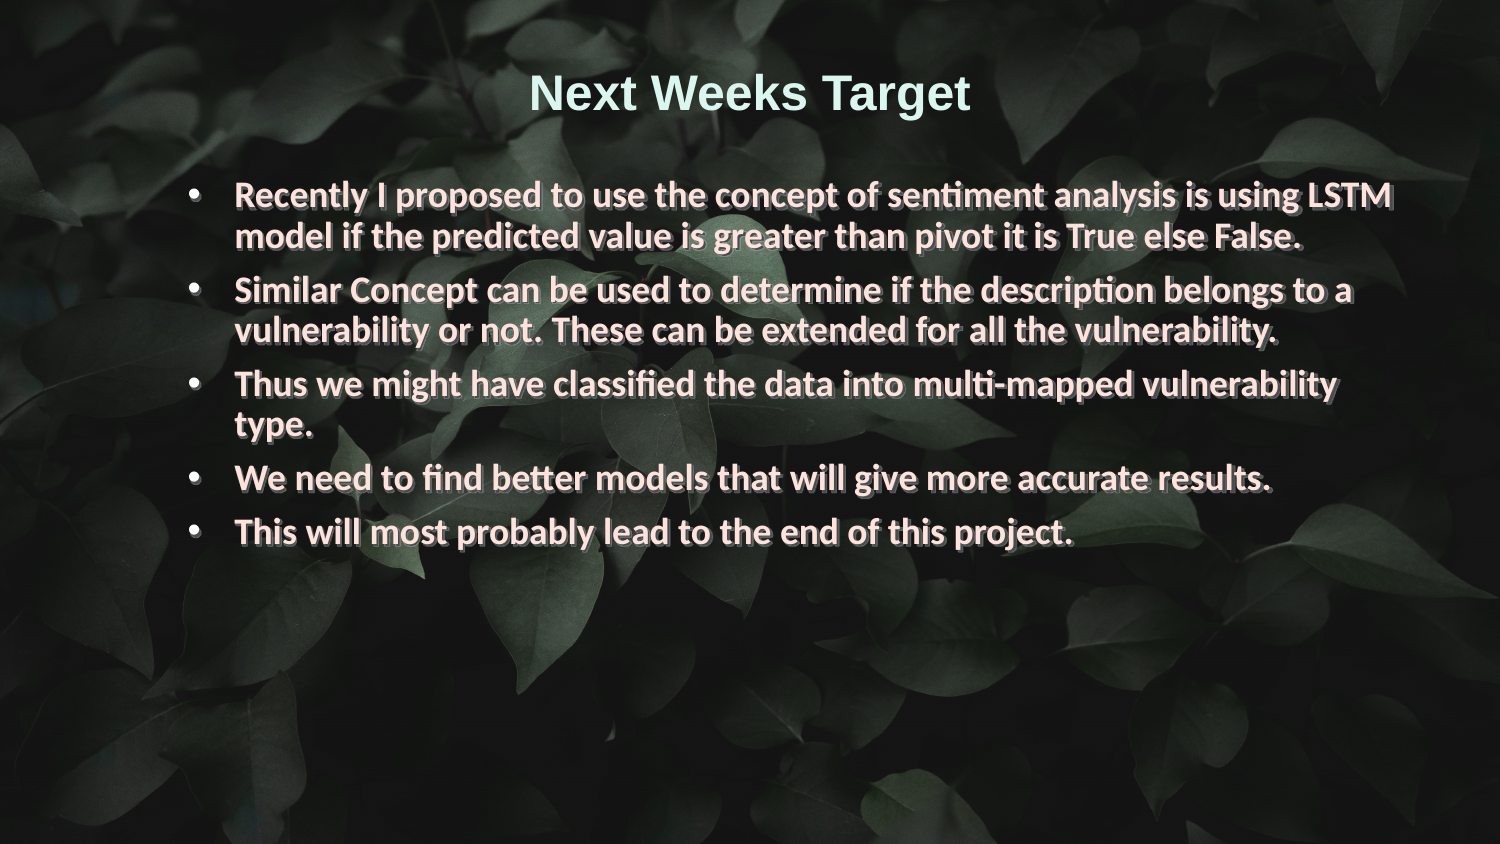

# Next Weeks Target
Recently I proposed to use the concept of sentiment analysis is using LSTM model if the predicted value is greater than pivot it is True else False.
Similar Concept can be used to determine if the description belongs to a vulnerability or not. These can be extended for all the vulnerability.
Thus we might have classified the data into multi-mapped vulnerability type.
We need to find better models that will give more accurate results.
This will most probably lead to the end of this project.